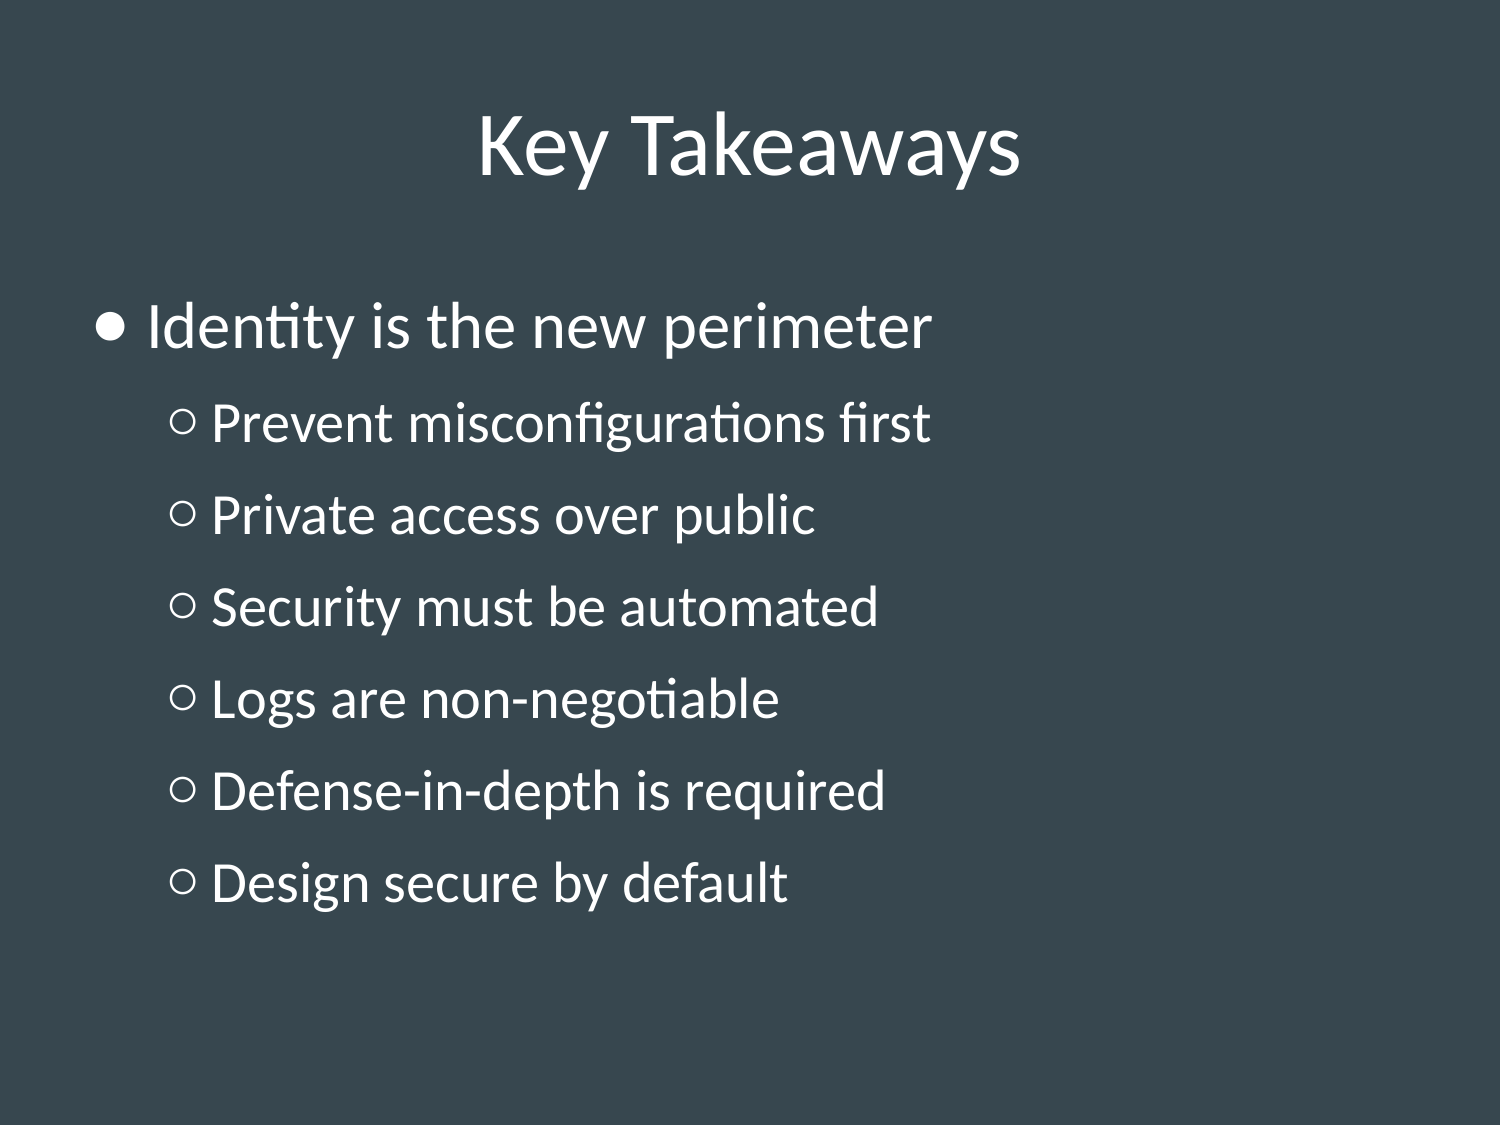

# Key Takeaways
Identity is the new perimeter
Prevent misconfigurations first
Private access over public
Security must be automated
Logs are non-negotiable
Defense-in-depth is required
Design secure by default